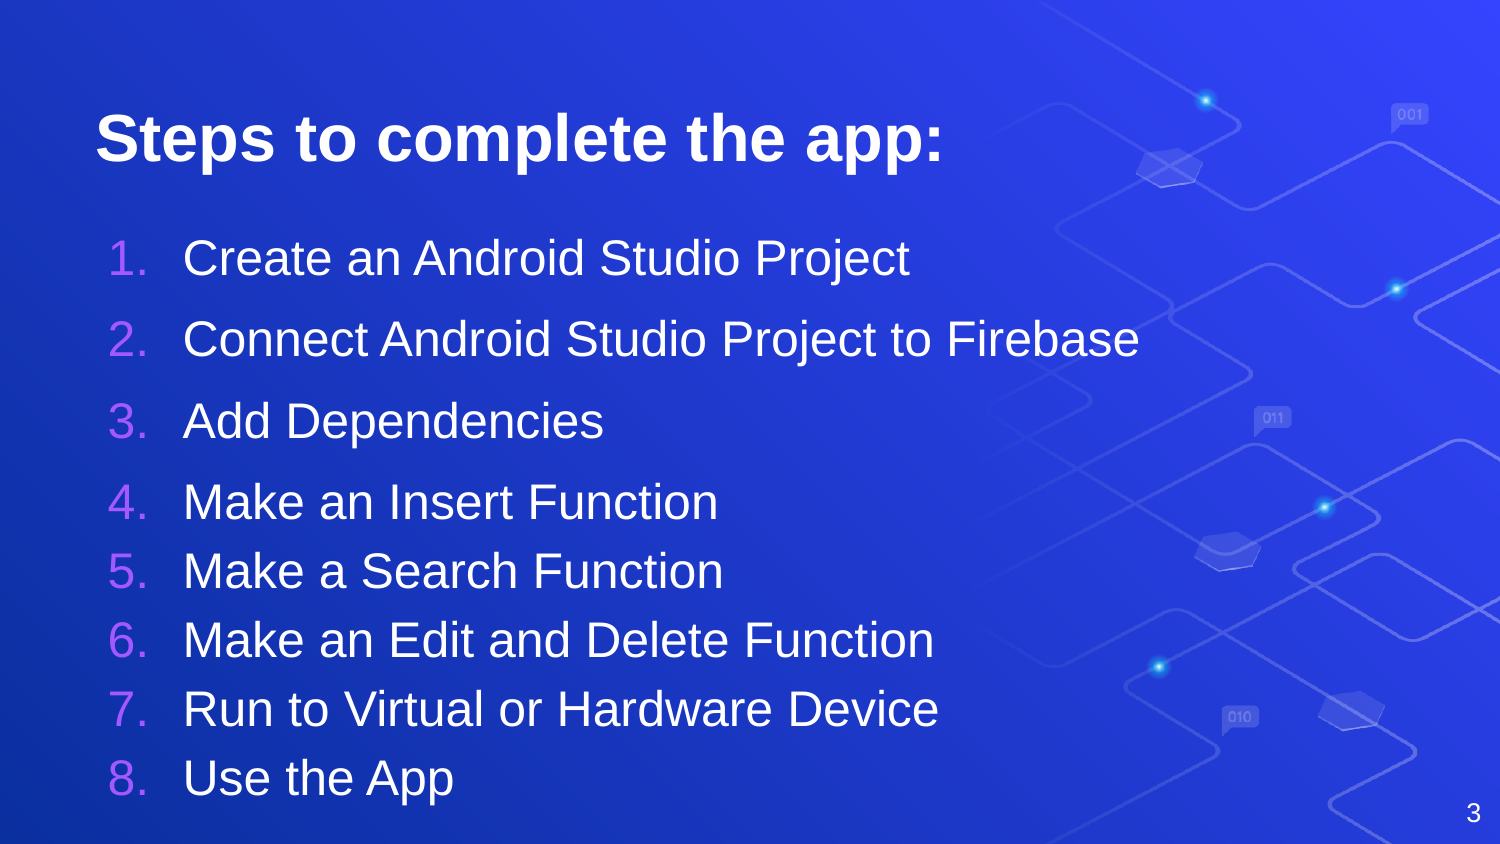

# Steps to complete the app:
Create an Android Studio Project
Connect Android Studio Project to Firebase
Add Dependencies
Make an Insert Function
Make a Search Function
Make an Edit and Delete Function
Run to Virtual or Hardware Device
Use the App

3